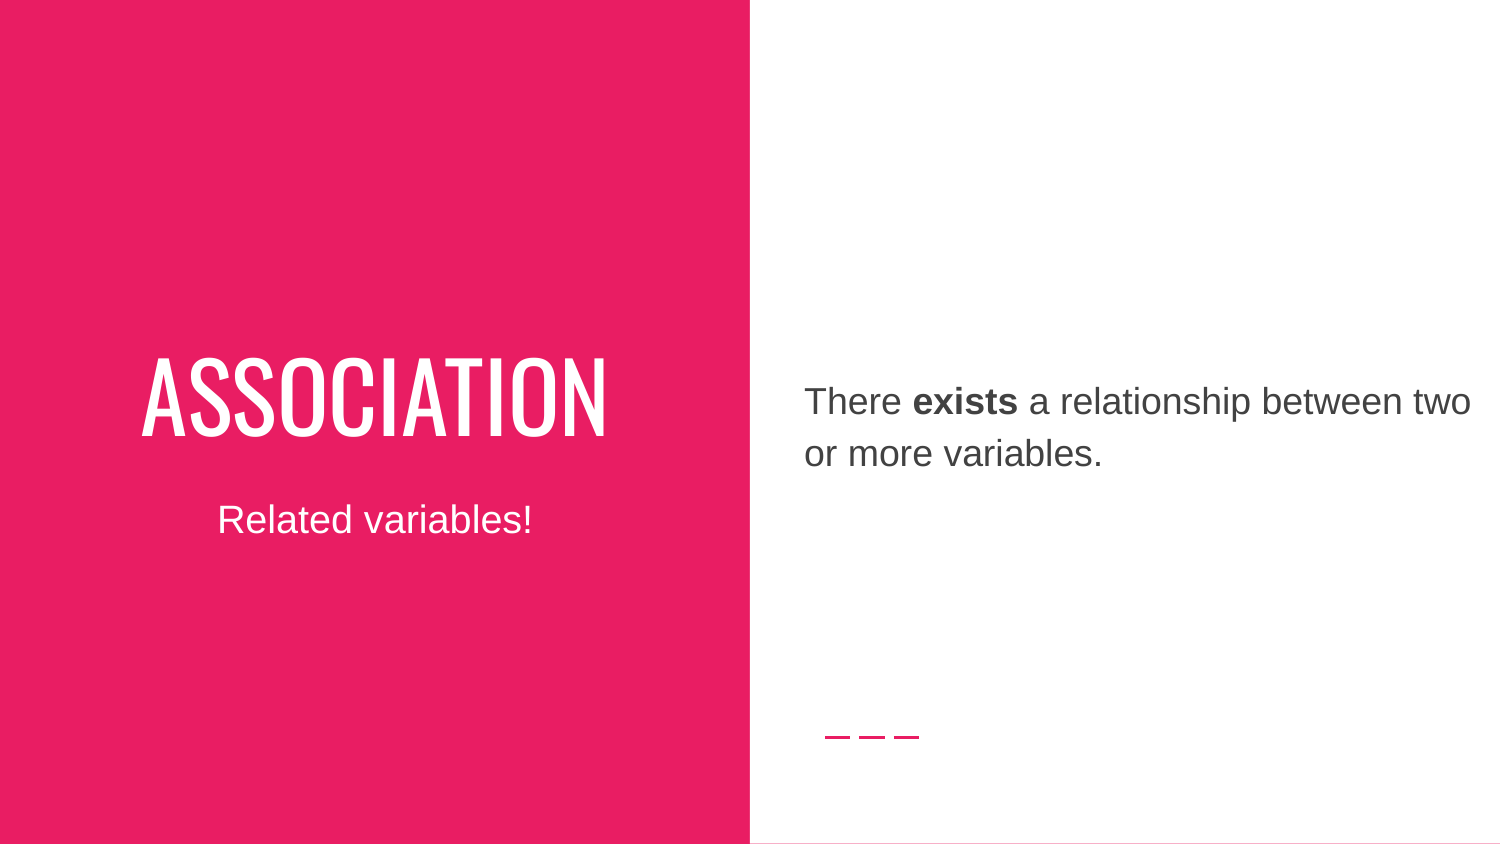

There exists a relationship between two or more variables.
# ASSOCIATION
Related variables!